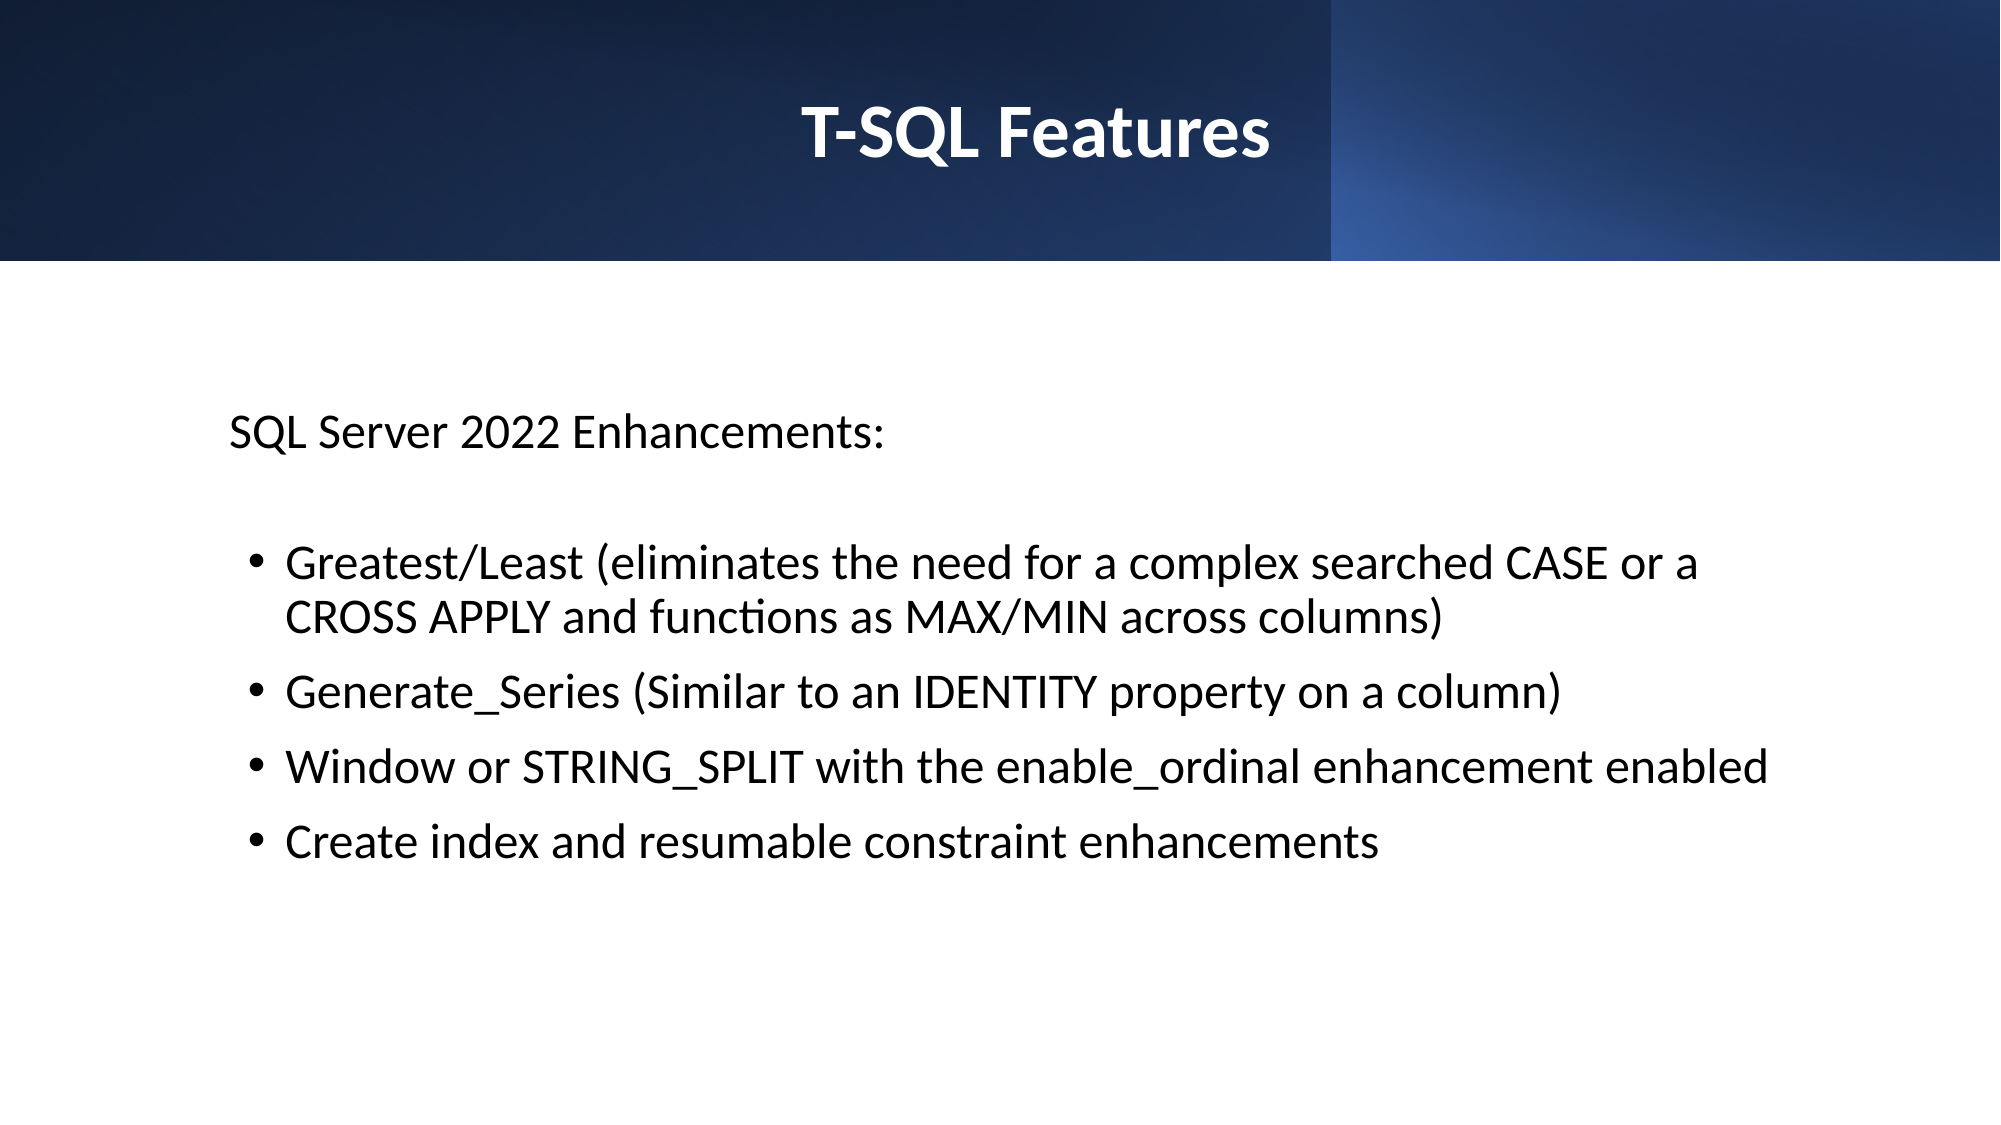

# T-SQL Features
SQL Server 2022 Enhancements:

Greatest/Least (eliminates the need for a complex searched CASE or a CROSS APPLY and functions as MAX/MIN across columns)
Generate_Series (Similar to an IDENTITY property on a column)
Window or STRING_SPLIT with the enable_ordinal enhancement enabled
Create index and resumable constraint enhancements